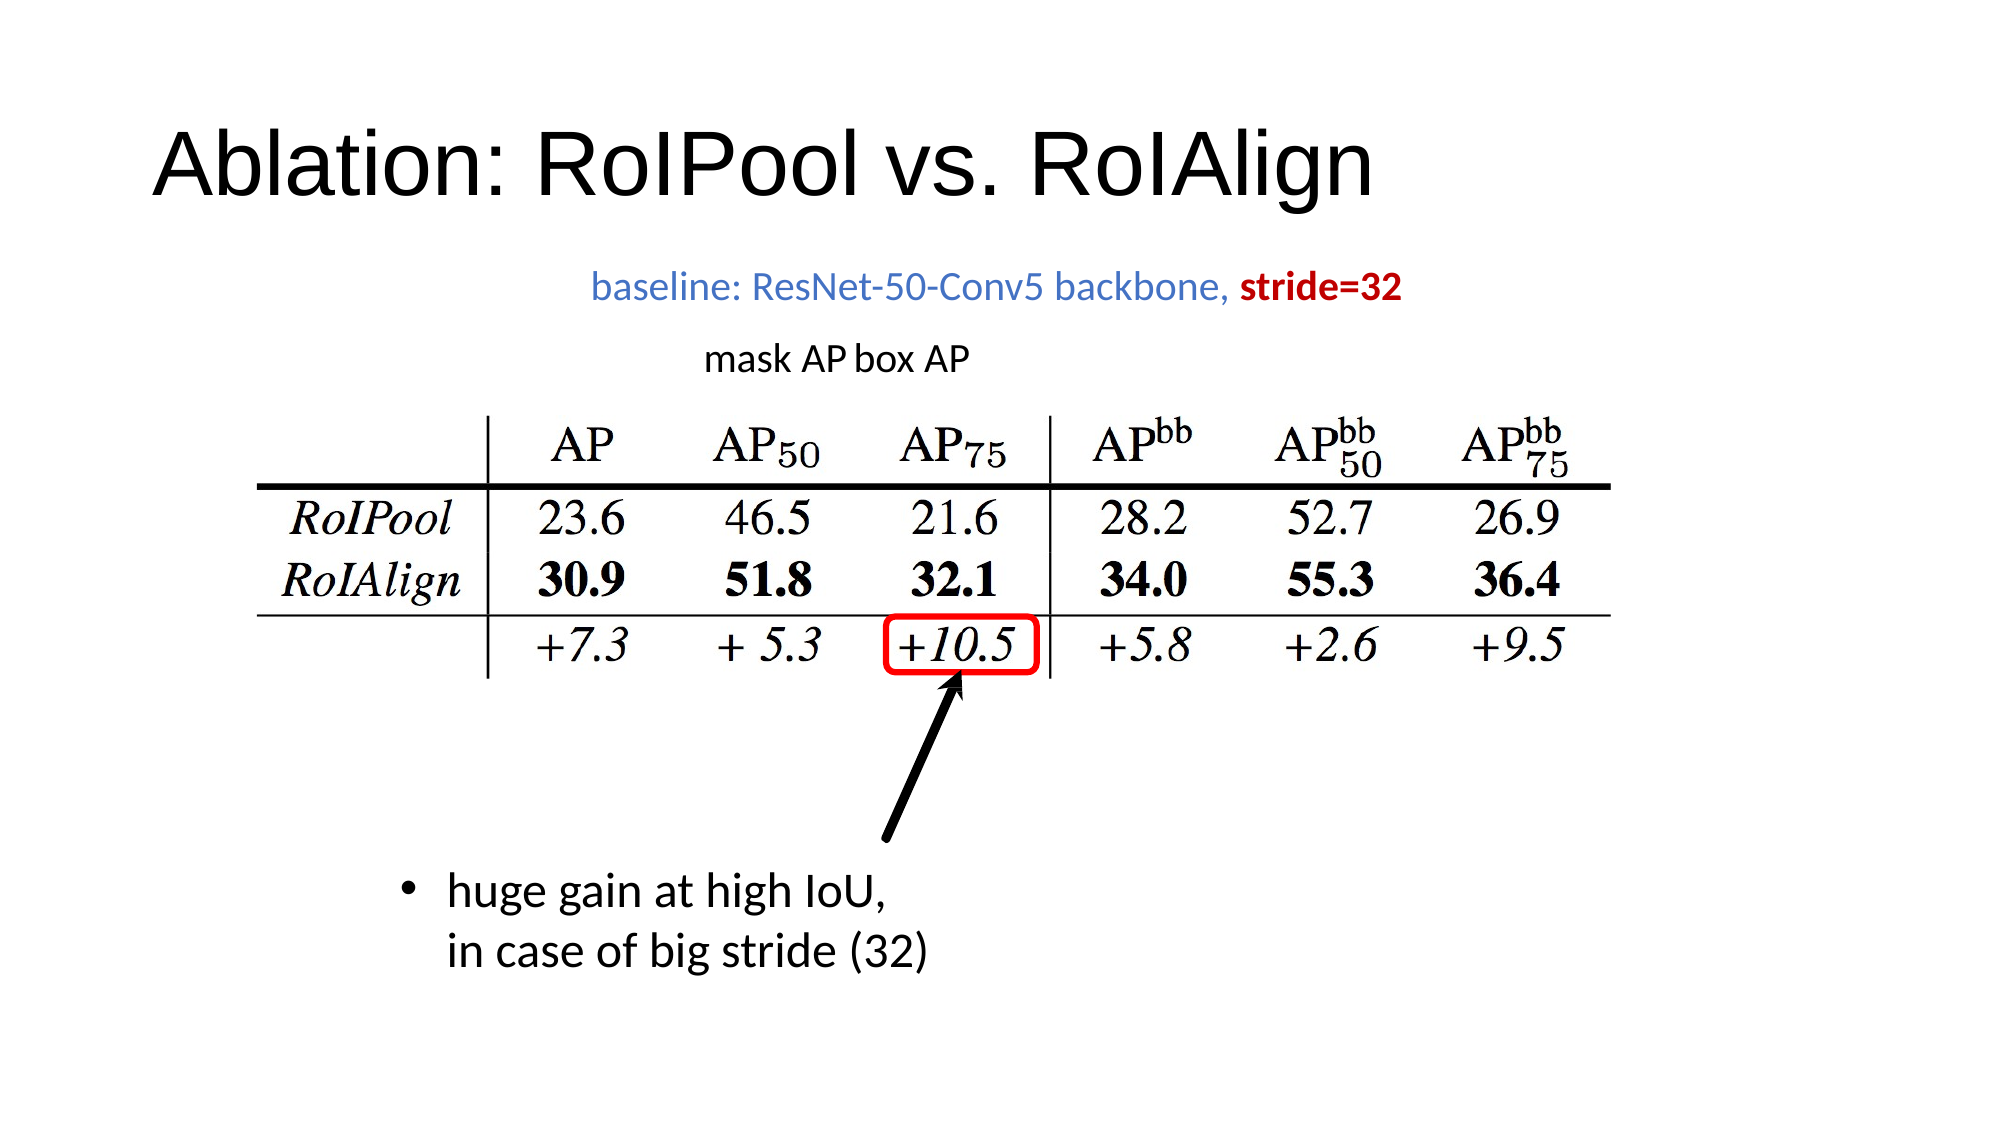

# Ablation: RoIPool vs. RoIAlign
baseline: ResNet-50-Conv5 backbone, stride=32
mask AP	box AP

huge gain at high IoU,  in case of big stride (32)